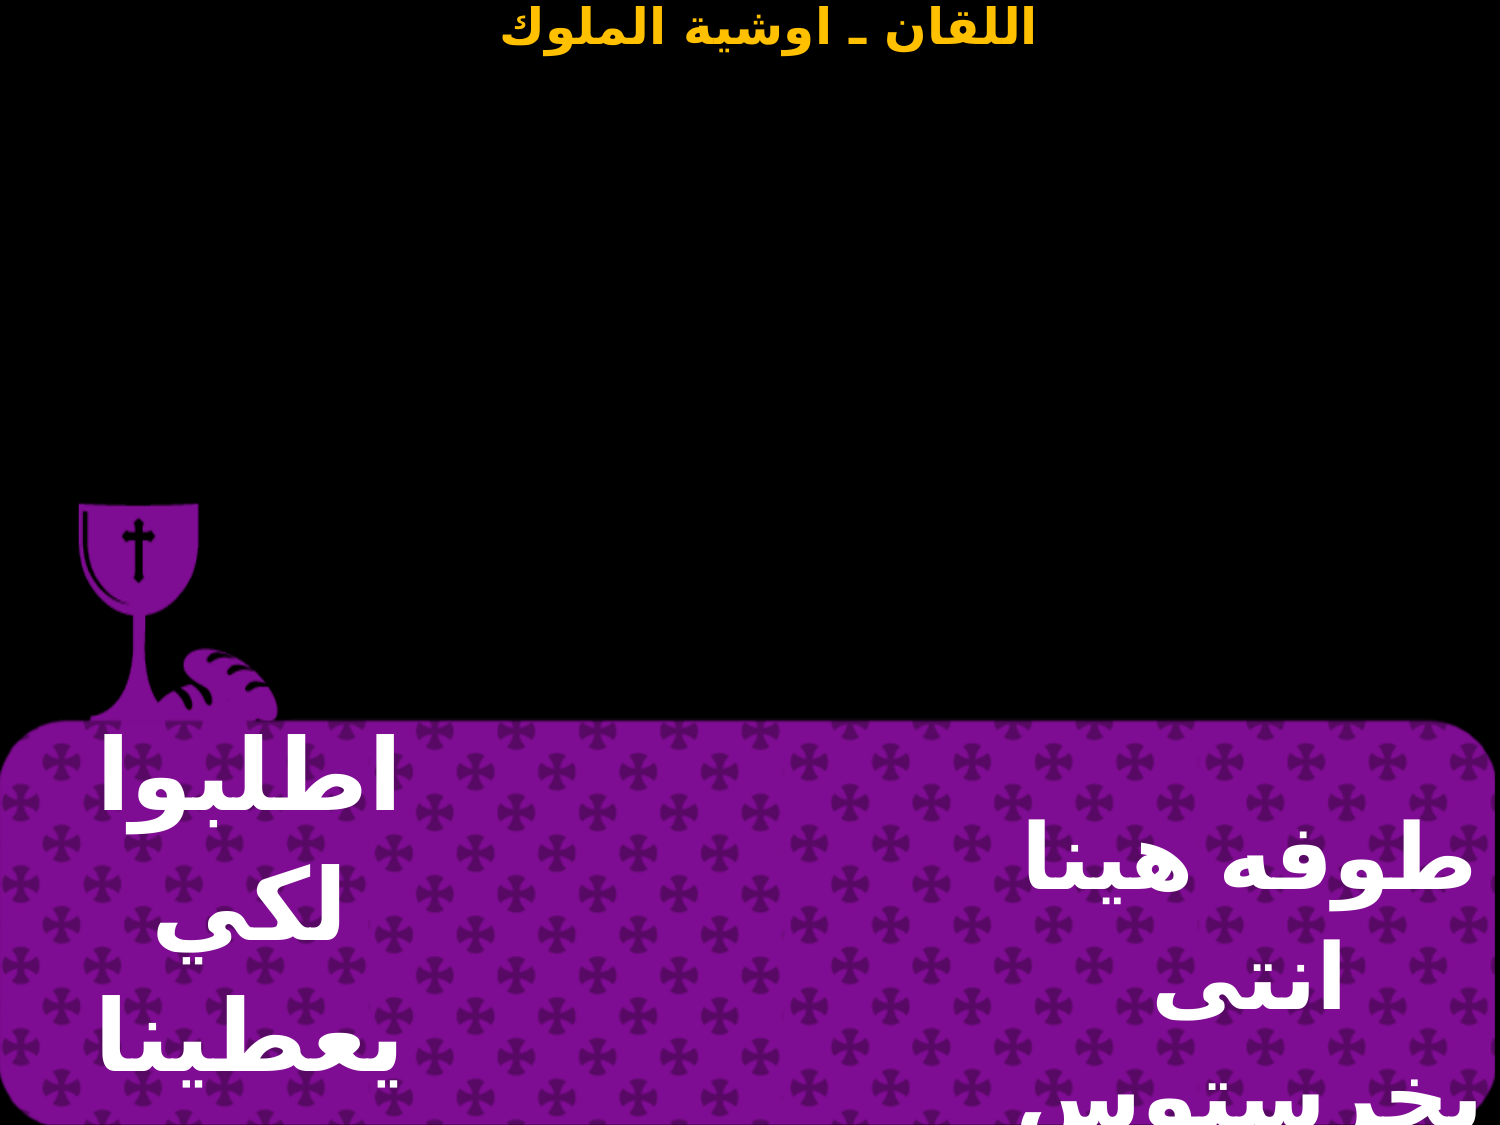

| اطلبوا لكي يعطينا المسيح إلهنا |  | طوفه هينا انتى بخرستوس بينوتى |
| --- | --- | --- |